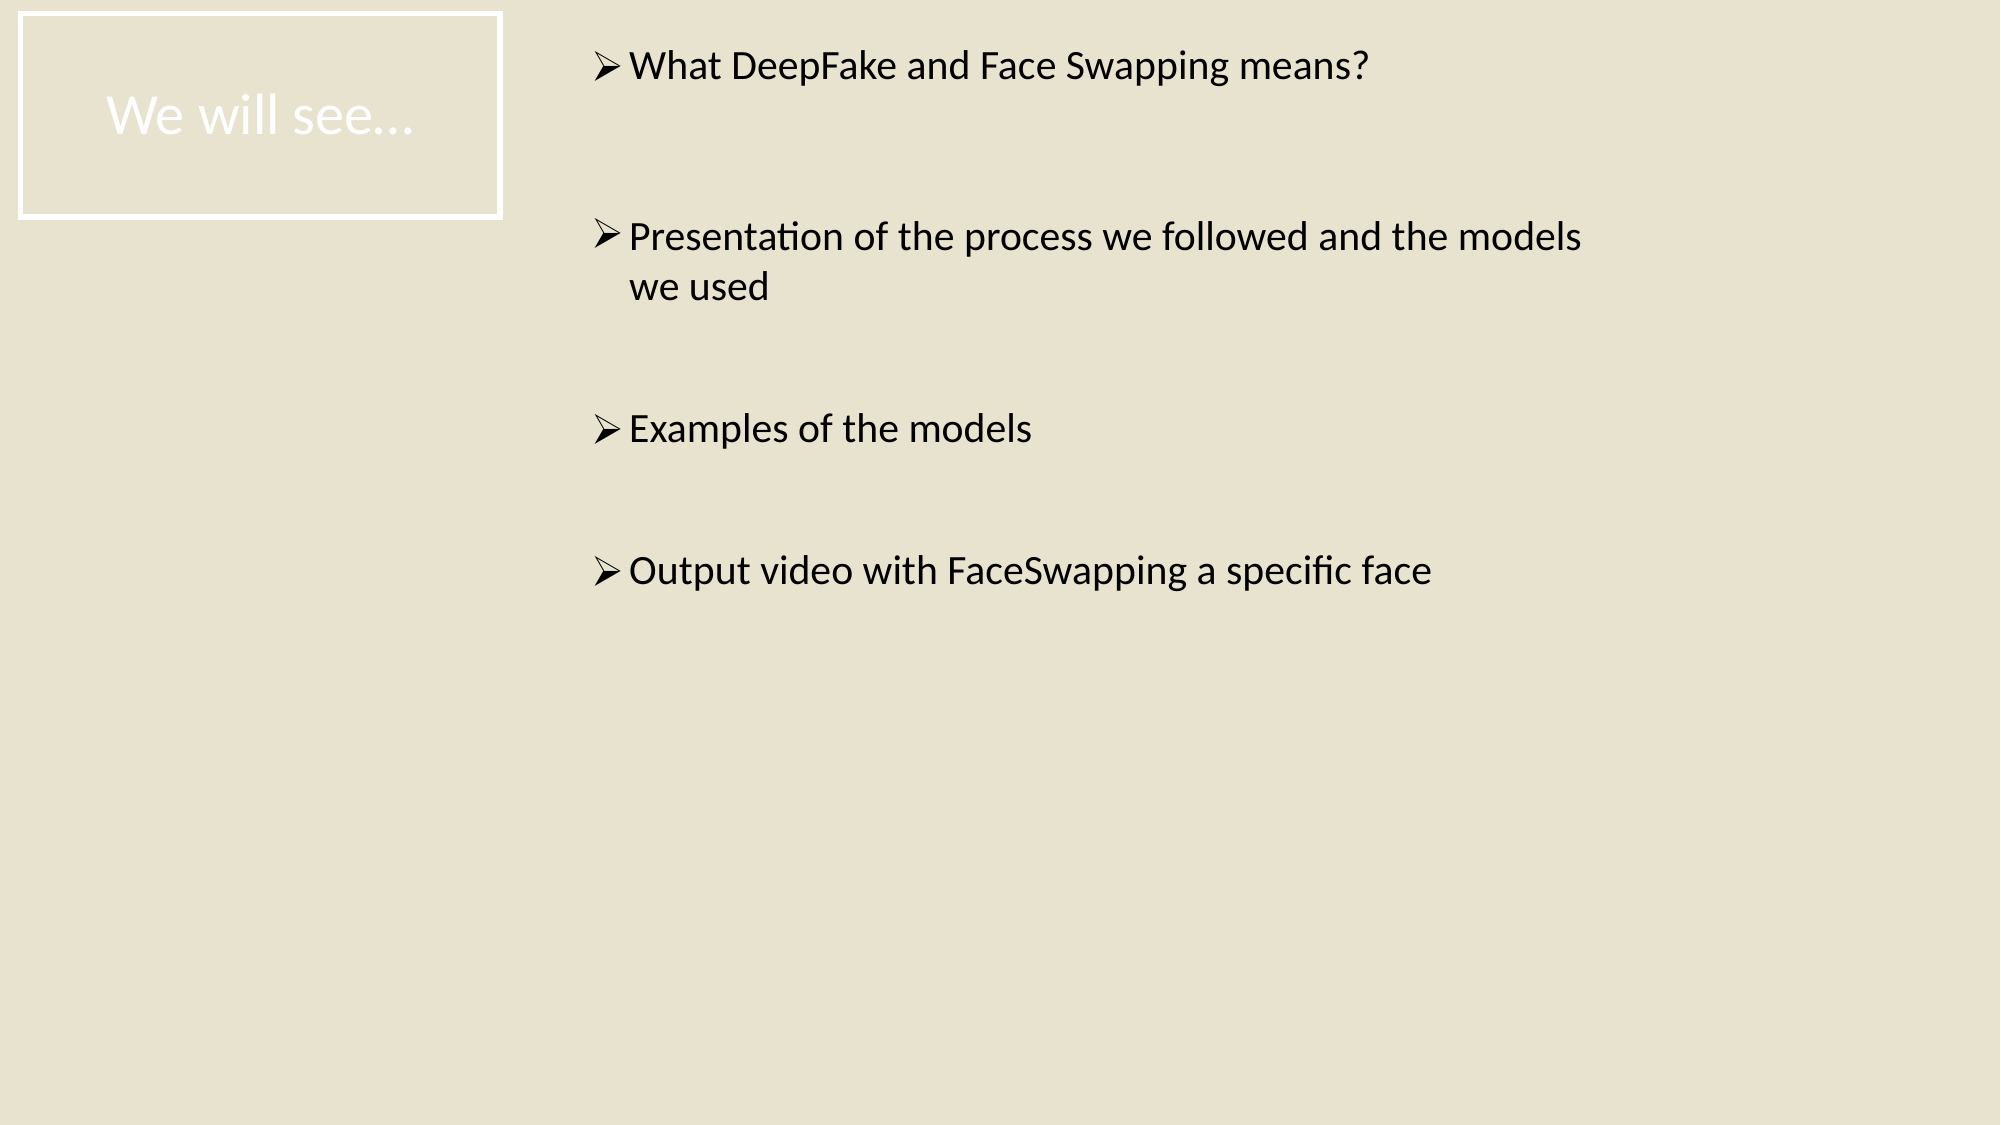

#
We will see…
What DeepFake and Face Swapping means?

Presentation of the process we followed and the models we used

Examples of the models

Output video with FaceSwapping a specific face